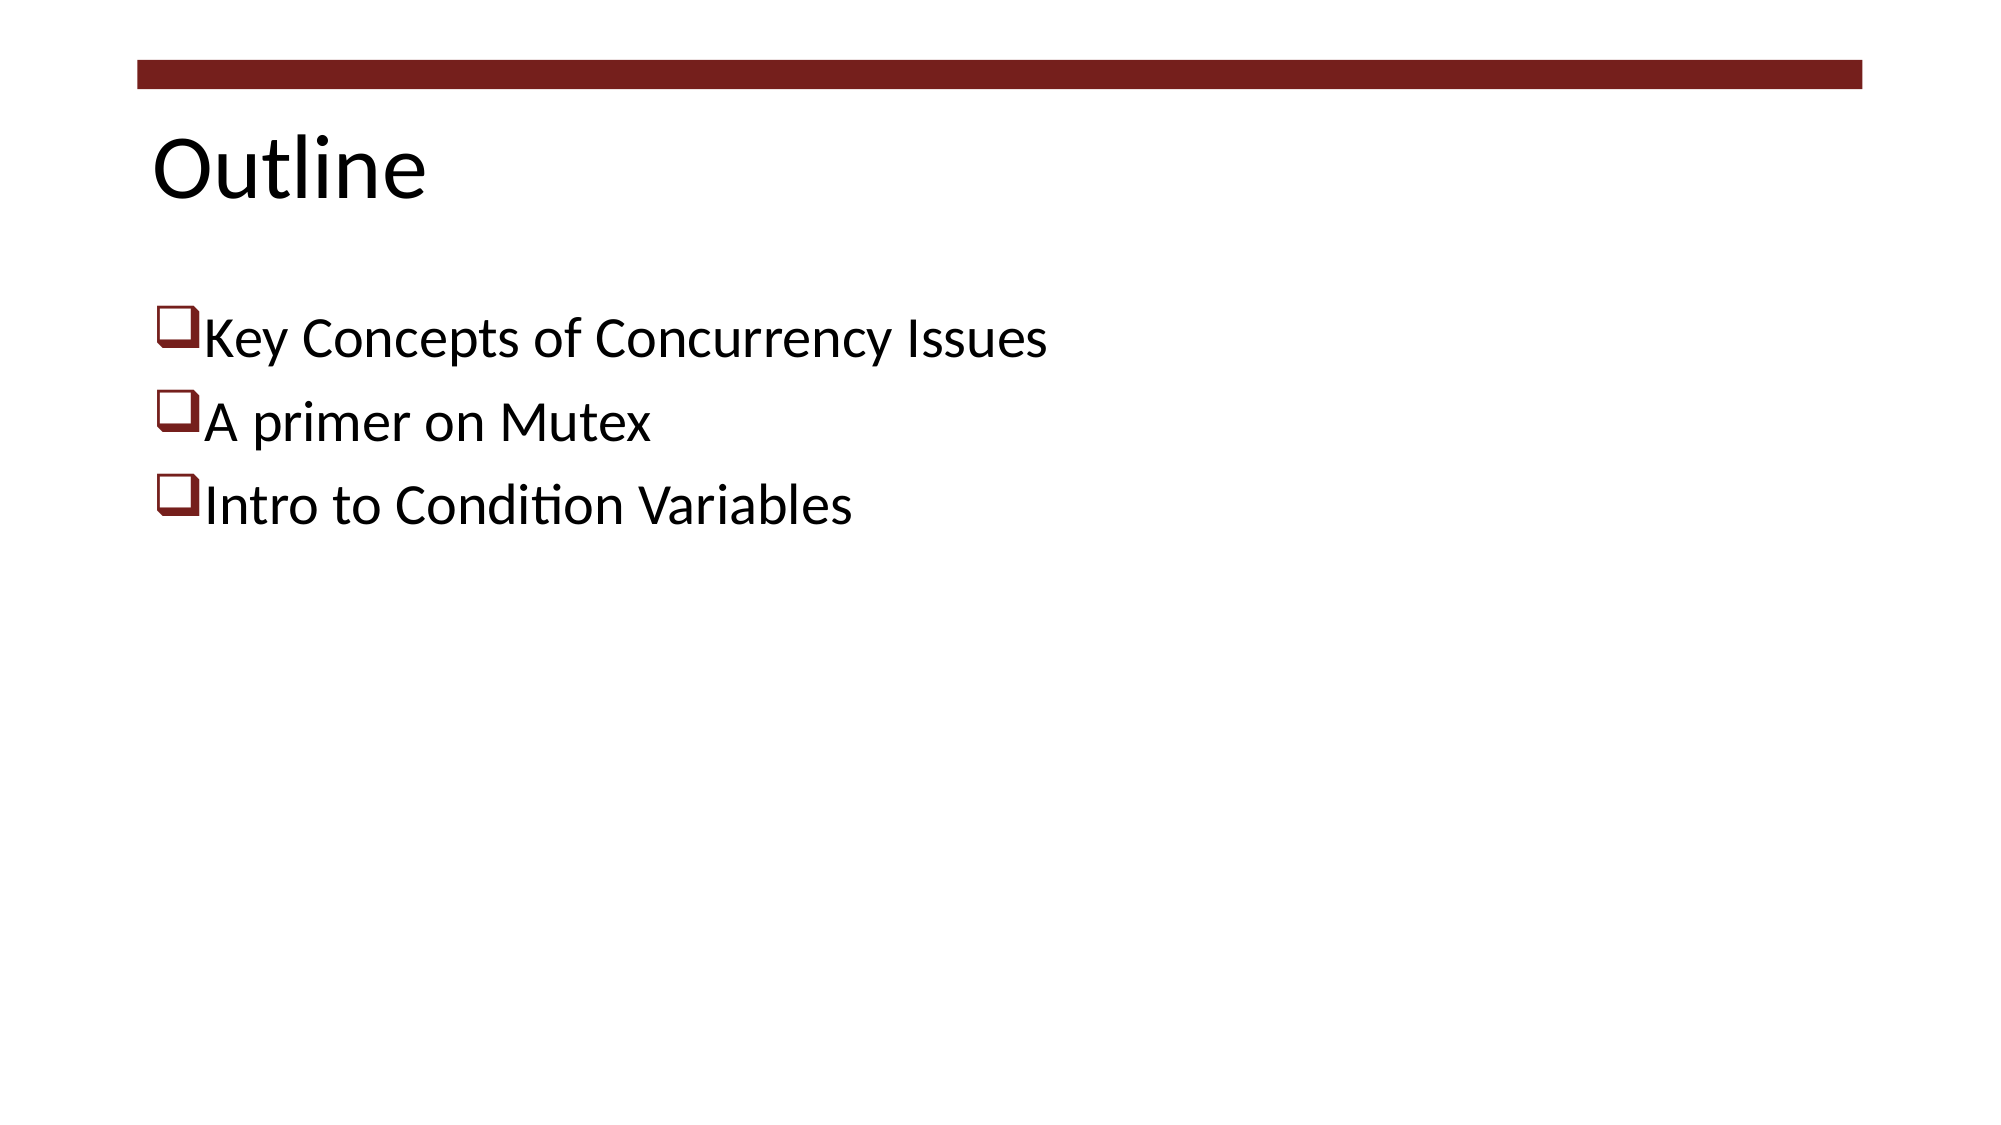

# Outline
Key Concepts of Concurrency Issues
A primer on Mutex
Intro to Condition Variables